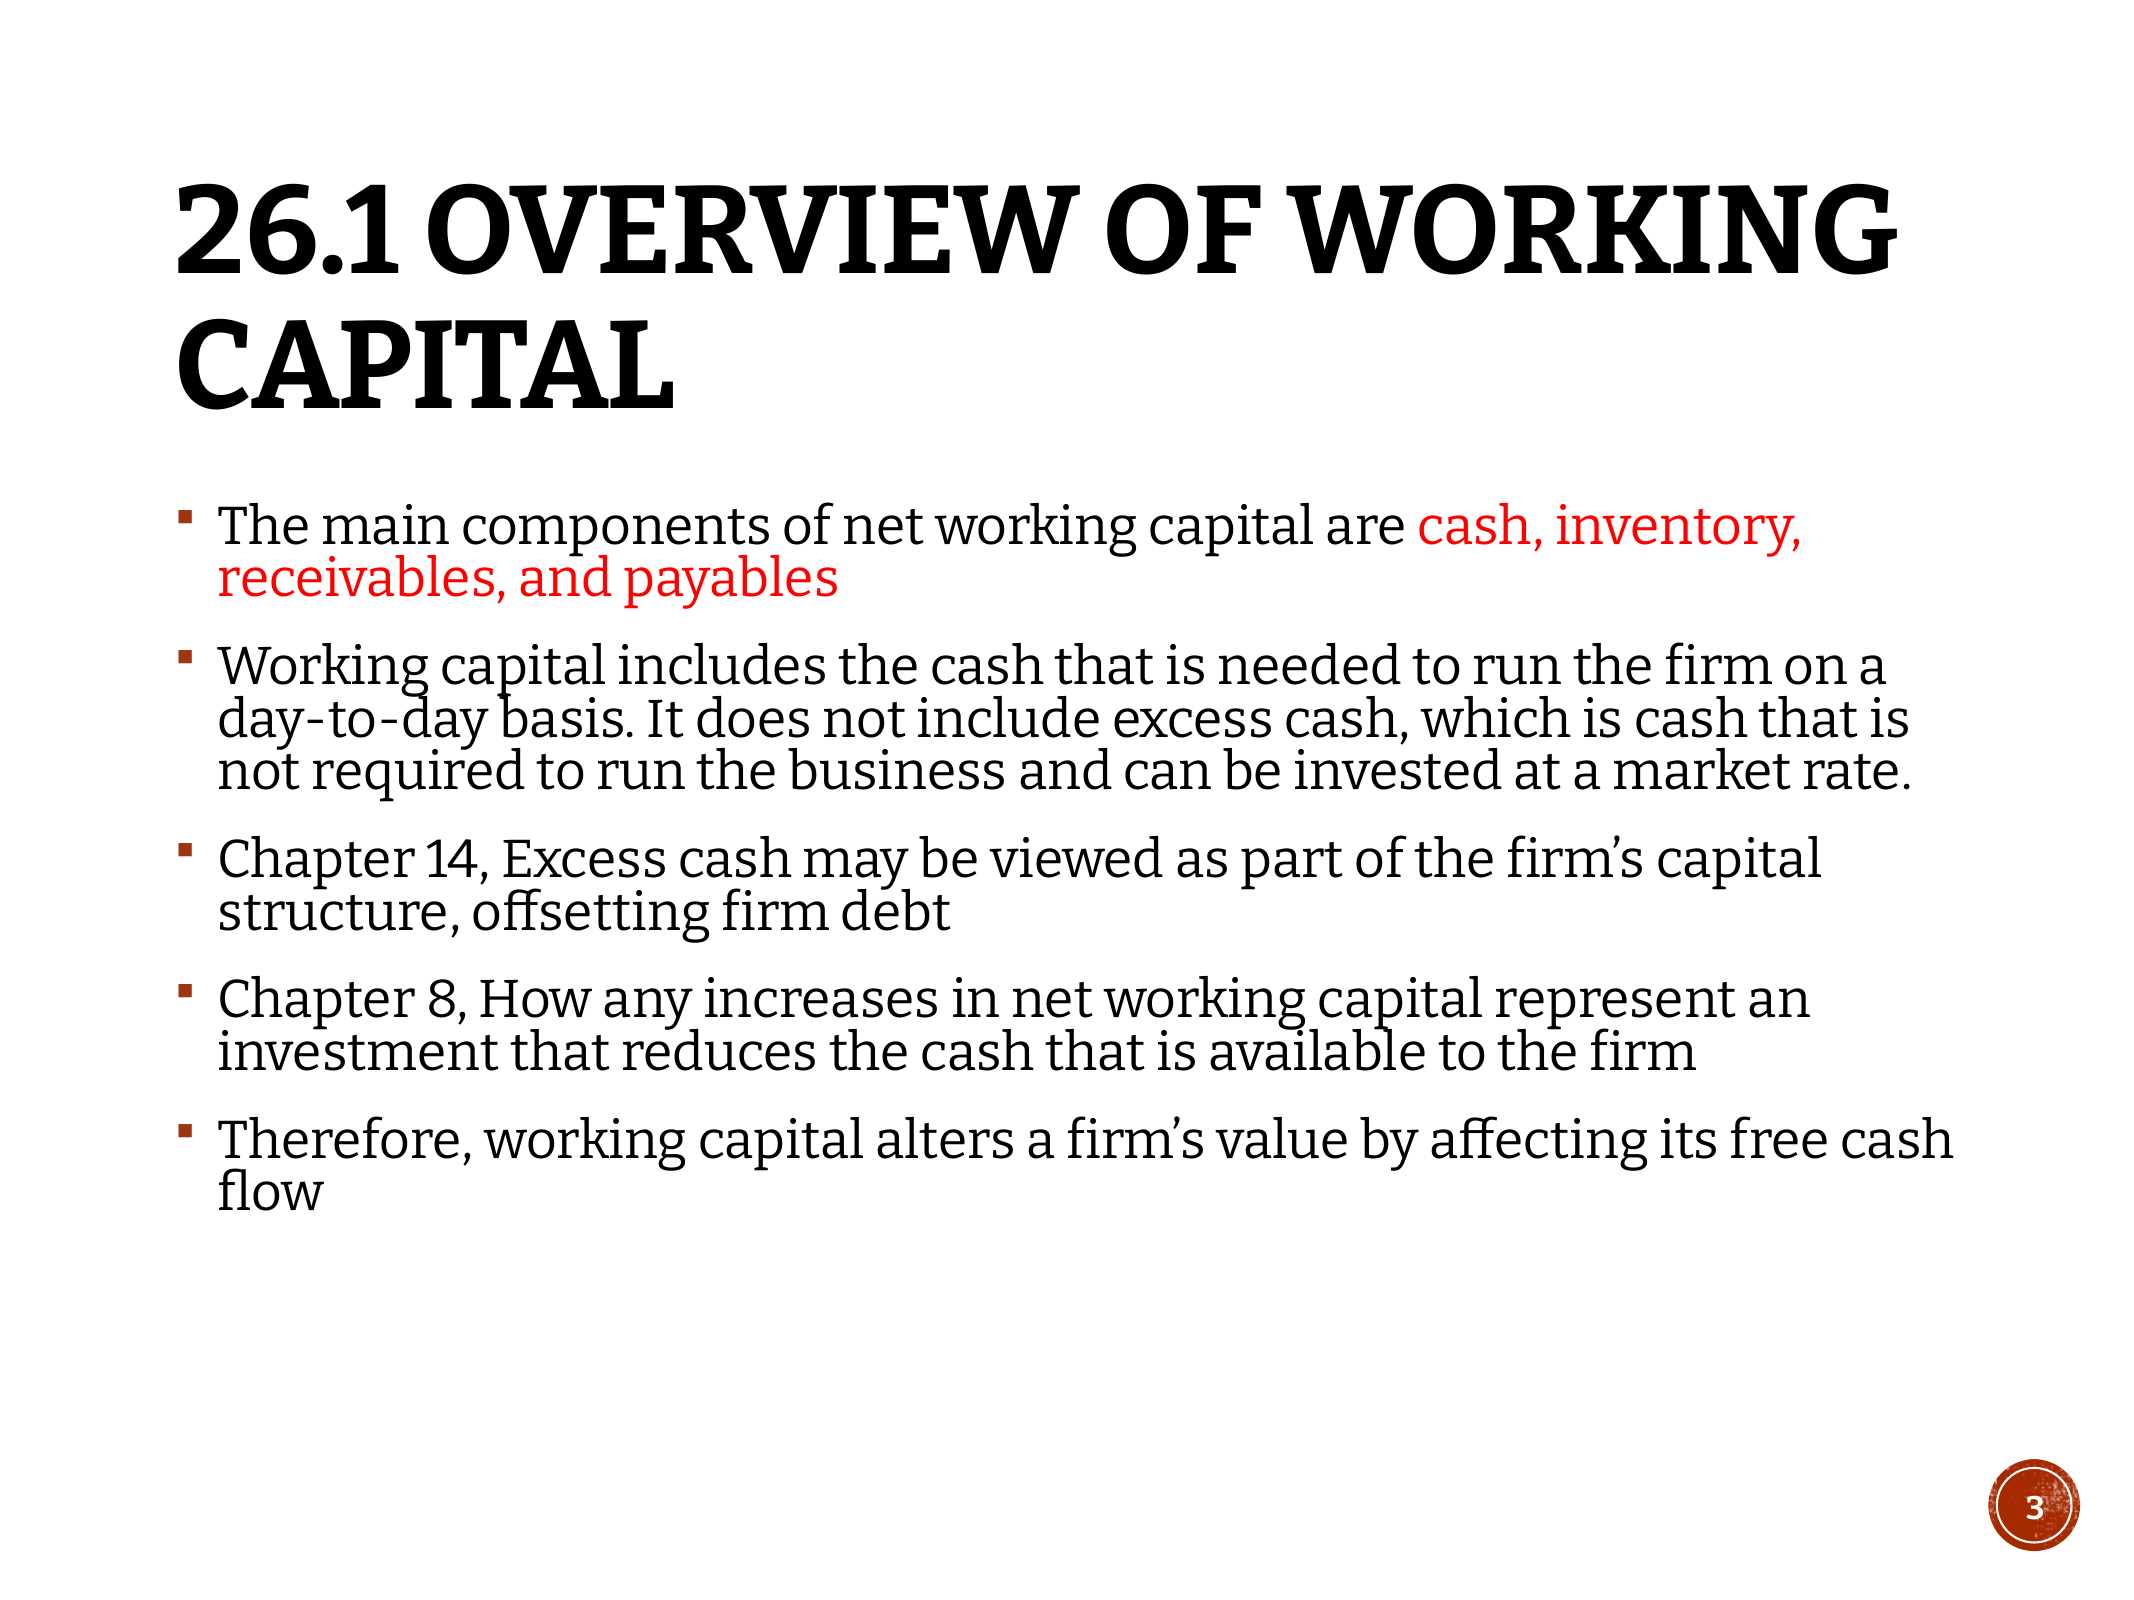

# 26.1 Overview of Working Capital
The main components of net working capital are cash, inventory, receivables, and payables
Working capital includes the cash that is needed to run the firm on a day-to-day basis. It does not include excess cash, which is cash that is not required to run the business and can be invested at a market rate.
Chapter 14, Excess cash may be viewed as part of the firm’s capital structure, offsetting firm debt
Chapter 8, How any increases in net working capital represent an investment that reduces the cash that is available to the firm
Therefore, working capital alters a firm’s value by affecting its free cash flow

3